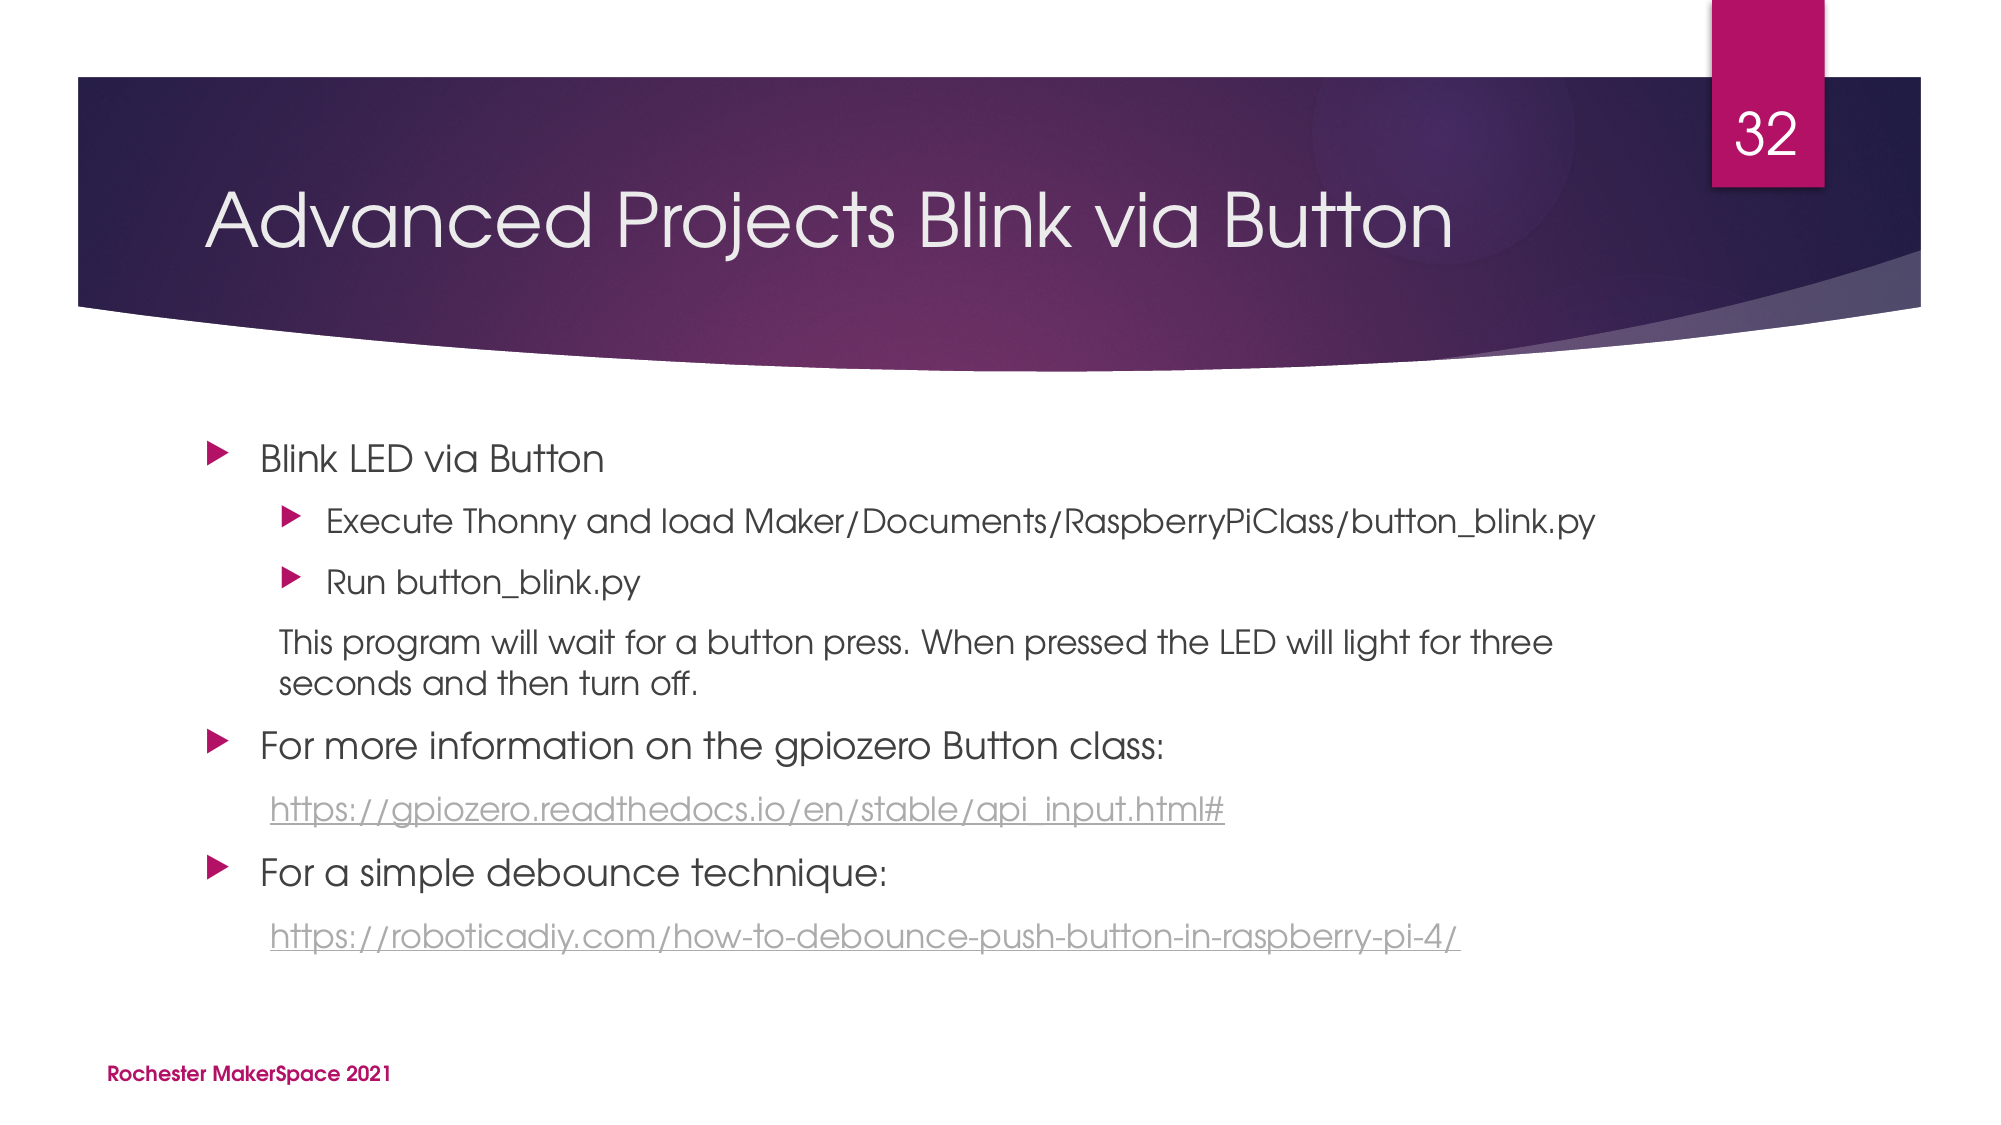

32
# Advanced Projects Blink via Button
Blink LED via Button
Execute Thonny and load Maker/Documents/RaspberryPiClass/button_blink.py
Run button_blink.py
This program will wait for a button press. When pressed the LED will light for three seconds and then turn off.
For more information on the gpiozero Button class:
https://gpiozero.readthedocs.io/en/stable/api_input.html#
For a simple debounce technique:
https://roboticadiy.com/how-to-debounce-push-button-in-raspberry-pi-4/
Rochester MakerSpace 2021